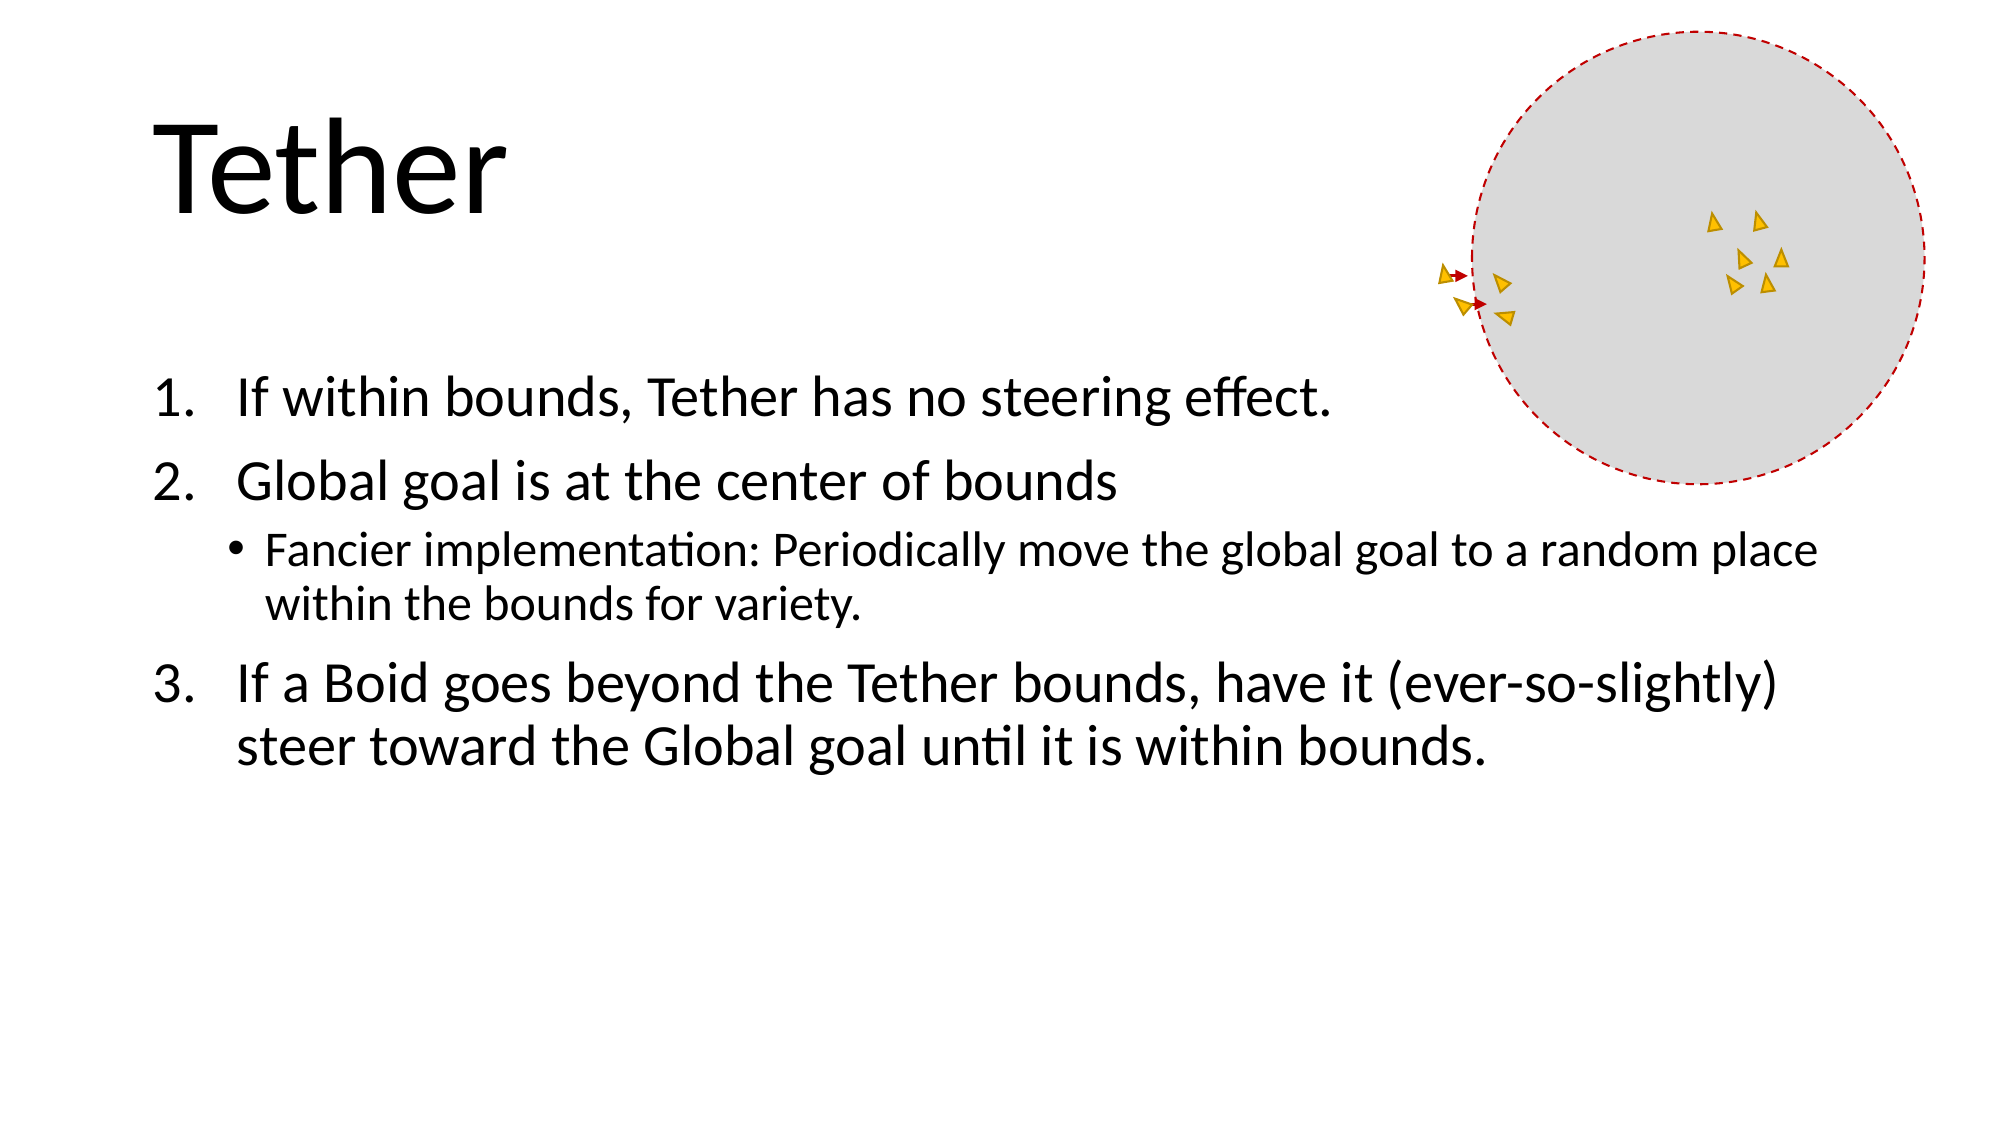

# Tether

If within bounds, Tether has no steering effect.
Global goal is at the center of bounds
Fancier implementation: Periodically move the global goal to a random place within the bounds for variety.
If a Boid goes beyond the Tether bounds, have it (ever-so-slightly) steer toward the Global goal until it is within bounds.